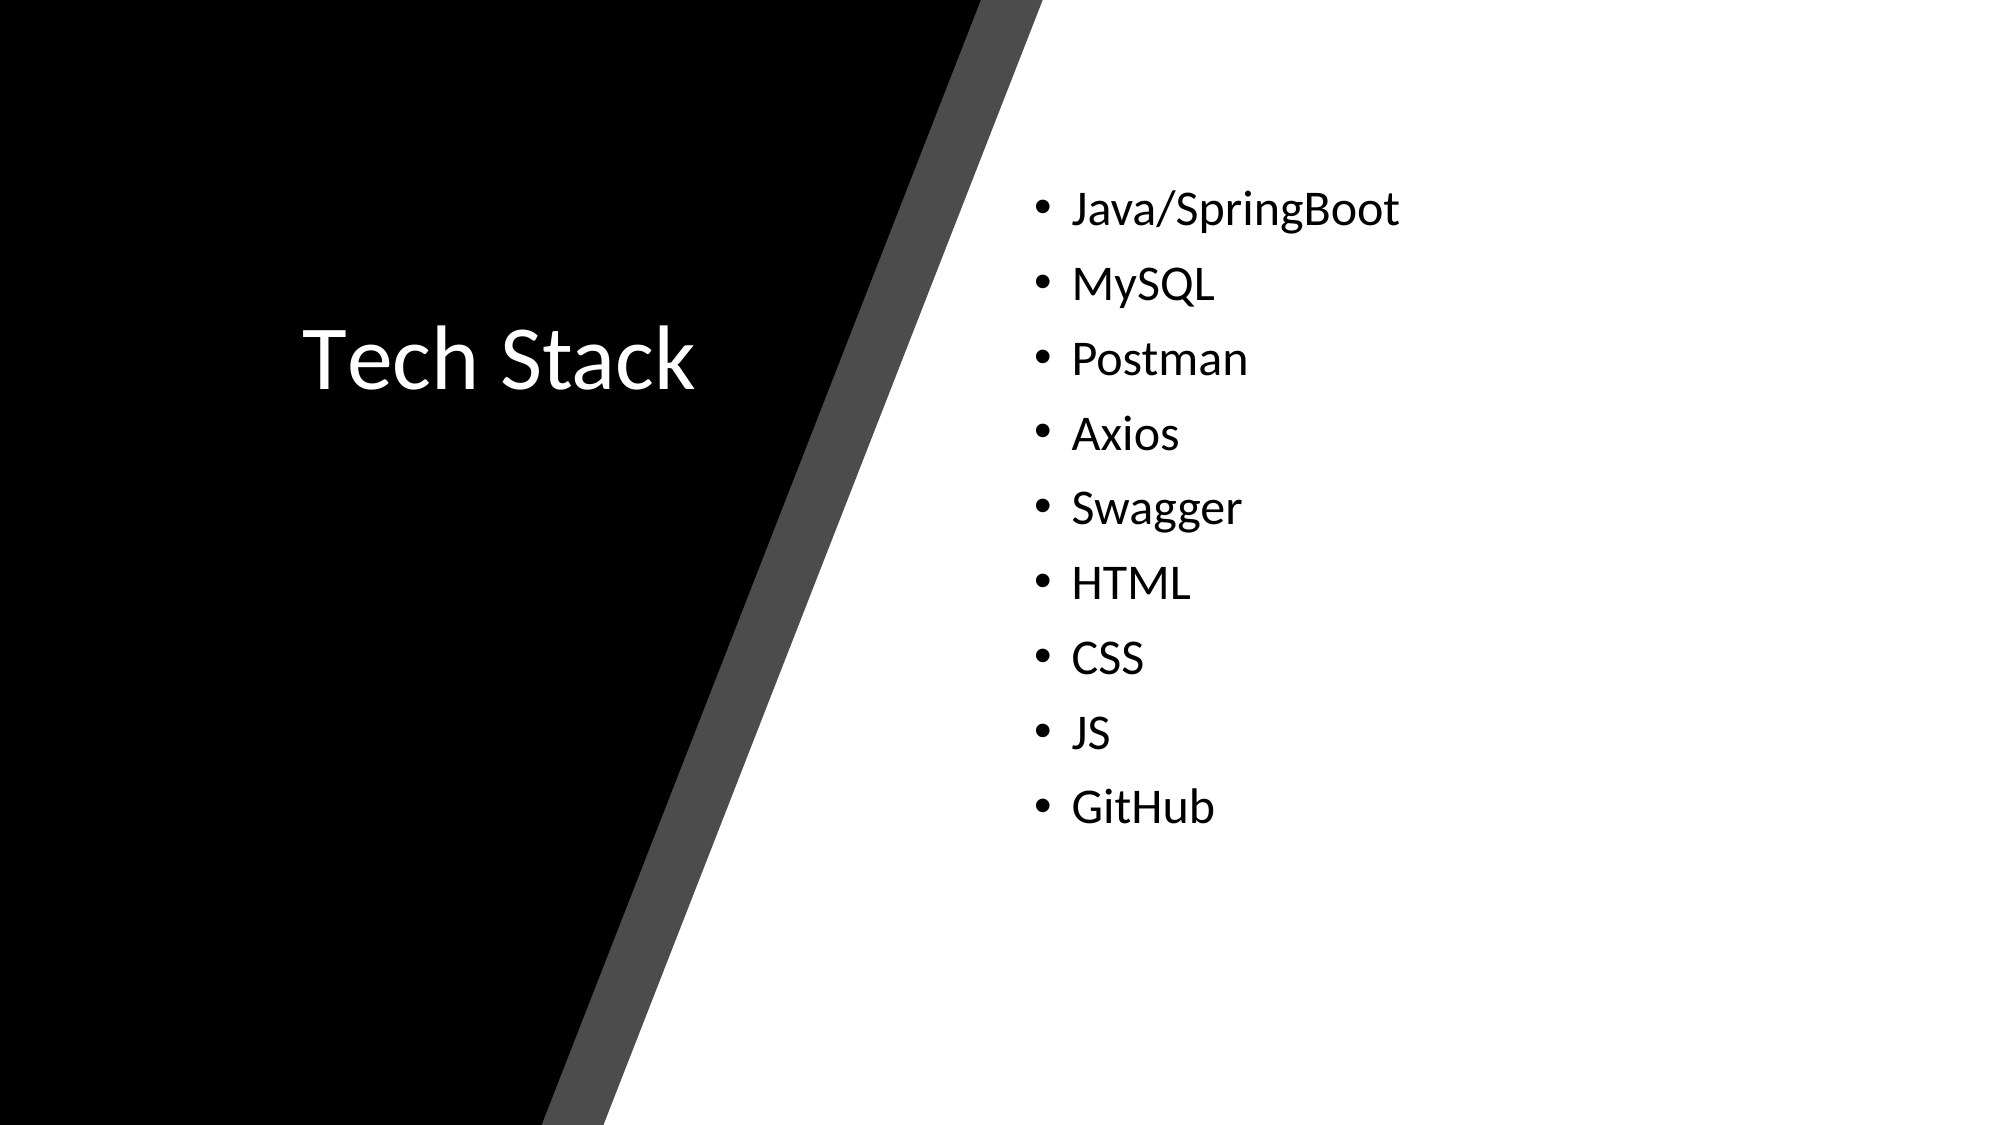

# Tech Stack
Java/SpringBoot
MySQL
Postman
Axios
Swagger
HTML
CSS
JS
GitHub